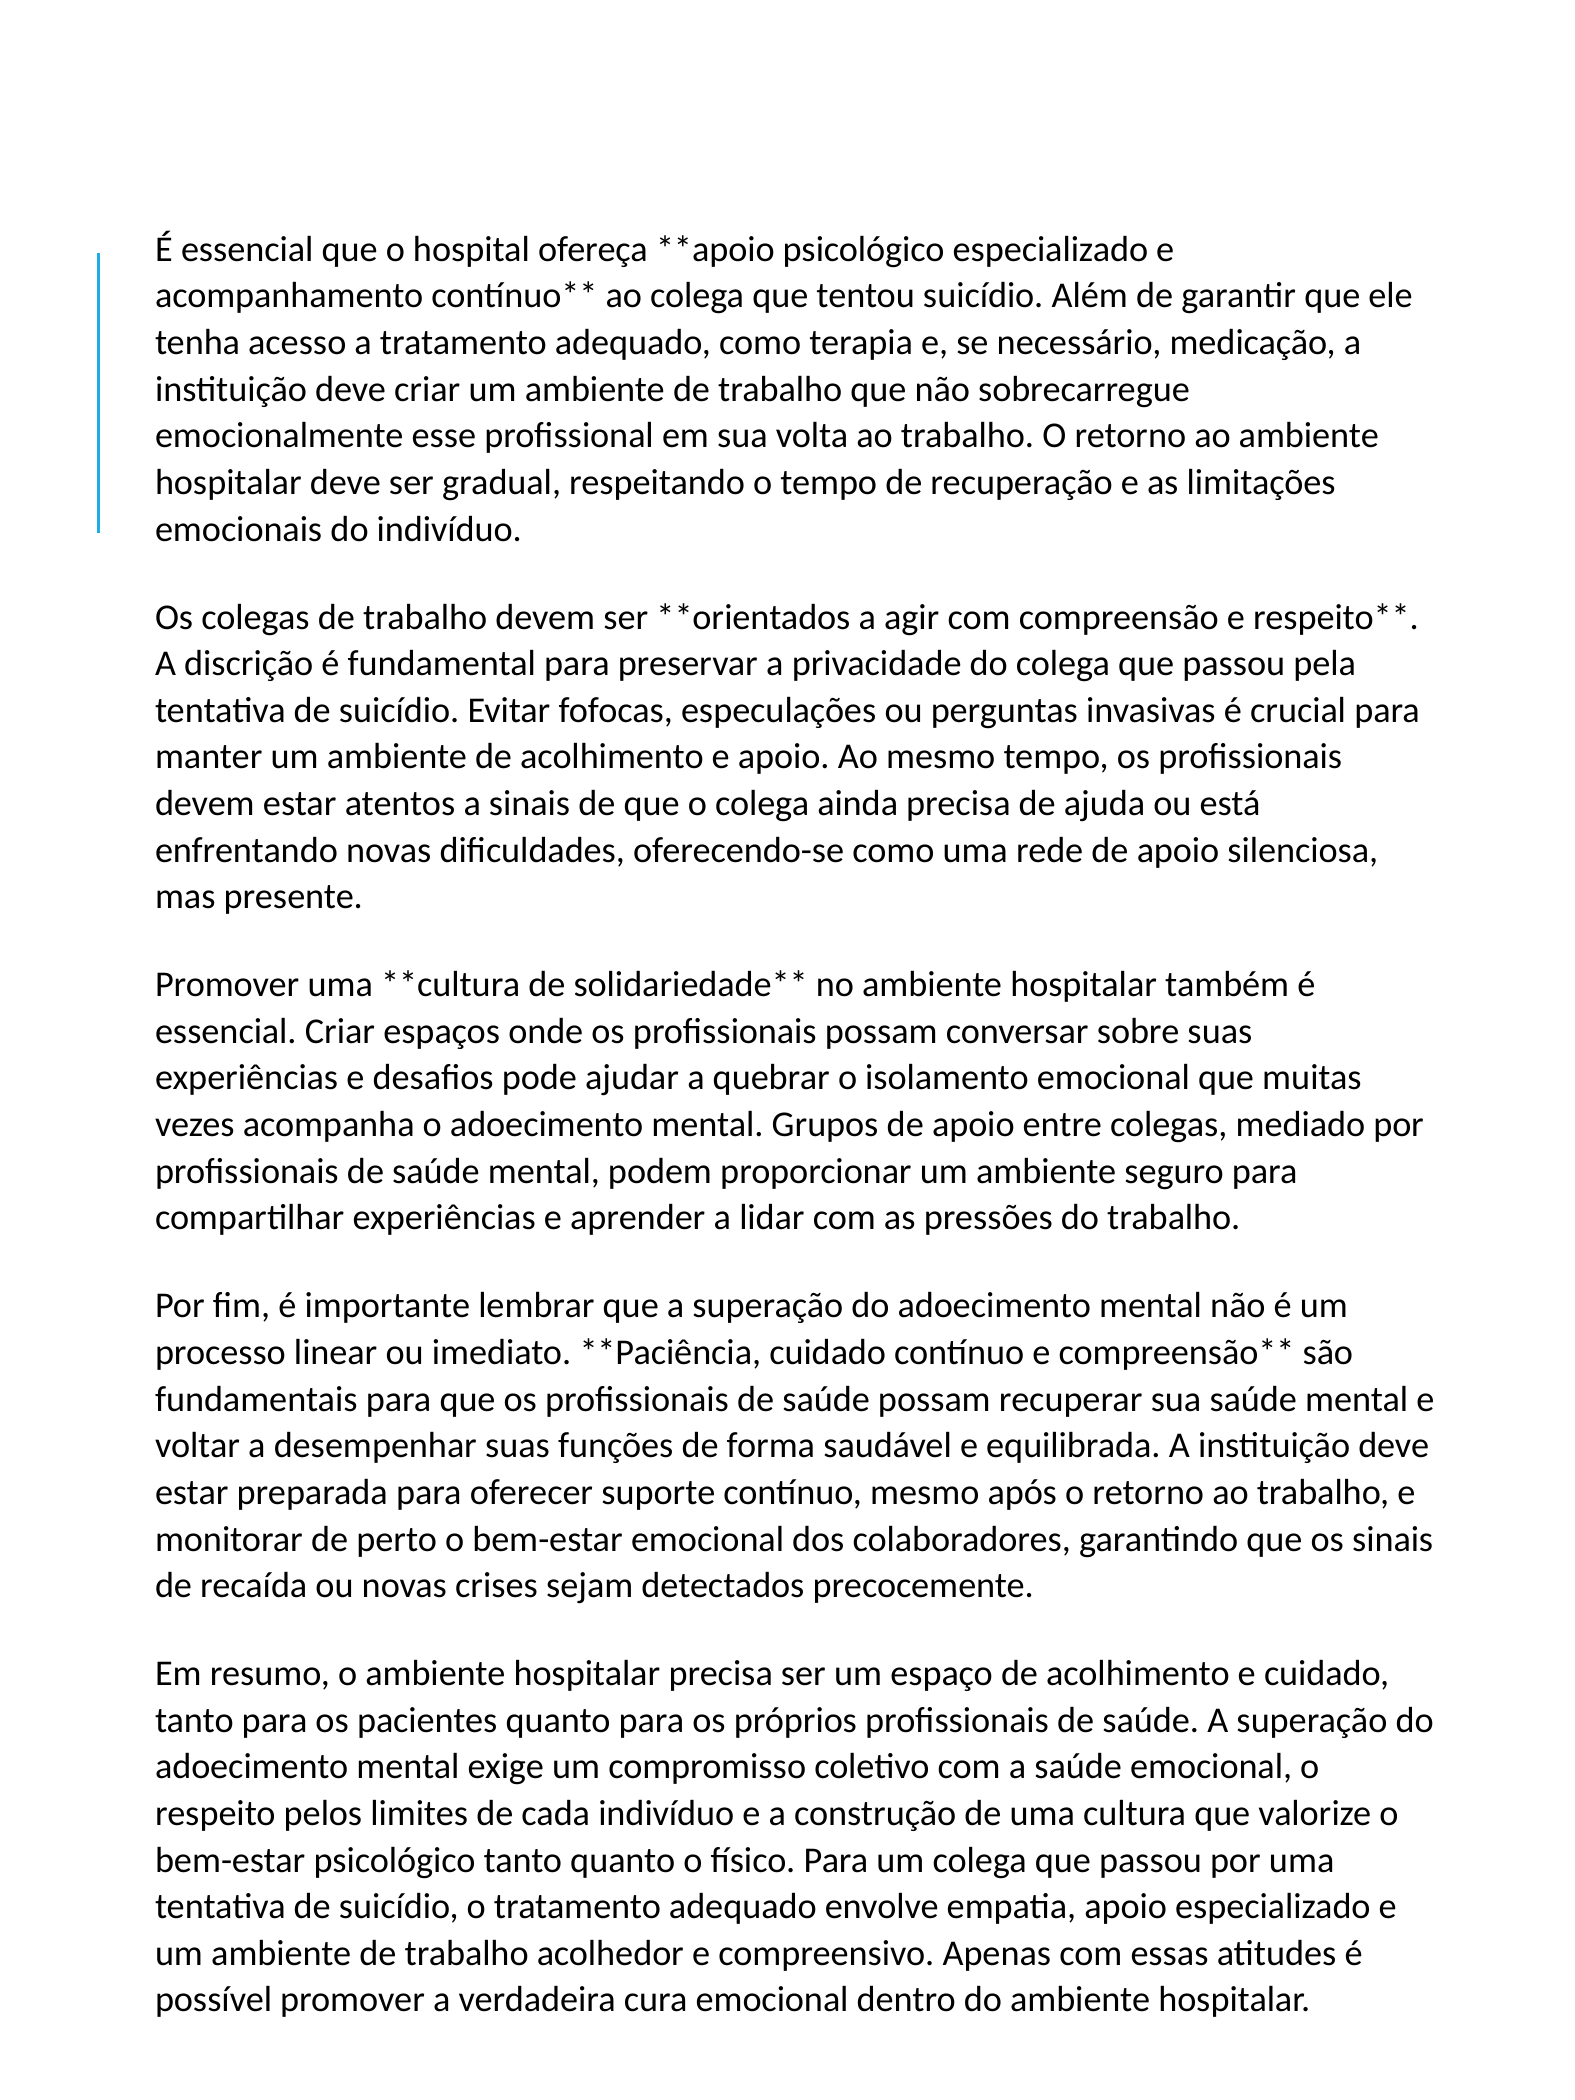

É essencial que o hospital ofereça **apoio psicológico especializado e acompanhamento contínuo** ao colega que tentou suicídio. Além de garantir que ele tenha acesso a tratamento adequado, como terapia e, se necessário, medicação, a instituição deve criar um ambiente de trabalho que não sobrecarregue emocionalmente esse profissional em sua volta ao trabalho. O retorno ao ambiente hospitalar deve ser gradual, respeitando o tempo de recuperação e as limitações emocionais do indivíduo.
Os colegas de trabalho devem ser **orientados a agir com compreensão e respeito**. A discrição é fundamental para preservar a privacidade do colega que passou pela tentativa de suicídio. Evitar fofocas, especulações ou perguntas invasivas é crucial para manter um ambiente de acolhimento e apoio. Ao mesmo tempo, os profissionais devem estar atentos a sinais de que o colega ainda precisa de ajuda ou está enfrentando novas dificuldades, oferecendo-se como uma rede de apoio silenciosa, mas presente.
Promover uma **cultura de solidariedade** no ambiente hospitalar também é essencial. Criar espaços onde os profissionais possam conversar sobre suas experiências e desafios pode ajudar a quebrar o isolamento emocional que muitas vezes acompanha o adoecimento mental. Grupos de apoio entre colegas, mediado por profissionais de saúde mental, podem proporcionar um ambiente seguro para compartilhar experiências e aprender a lidar com as pressões do trabalho.
Por fim, é importante lembrar que a superação do adoecimento mental não é um processo linear ou imediato. **Paciência, cuidado contínuo e compreensão** são fundamentais para que os profissionais de saúde possam recuperar sua saúde mental e voltar a desempenhar suas funções de forma saudável e equilibrada. A instituição deve estar preparada para oferecer suporte contínuo, mesmo após o retorno ao trabalho, e monitorar de perto o bem-estar emocional dos colaboradores, garantindo que os sinais de recaída ou novas crises sejam detectados precocemente.
Em resumo, o ambiente hospitalar precisa ser um espaço de acolhimento e cuidado, tanto para os pacientes quanto para os próprios profissionais de saúde. A superação do adoecimento mental exige um compromisso coletivo com a saúde emocional, o respeito pelos limites de cada indivíduo e a construção de uma cultura que valorize o bem-estar psicológico tanto quanto o físico. Para um colega que passou por uma tentativa de suicídio, o tratamento adequado envolve empatia, apoio especializado e um ambiente de trabalho acolhedor e compreensivo. Apenas com essas atitudes é possível promover a verdadeira cura emocional dentro do ambiente hospitalar.